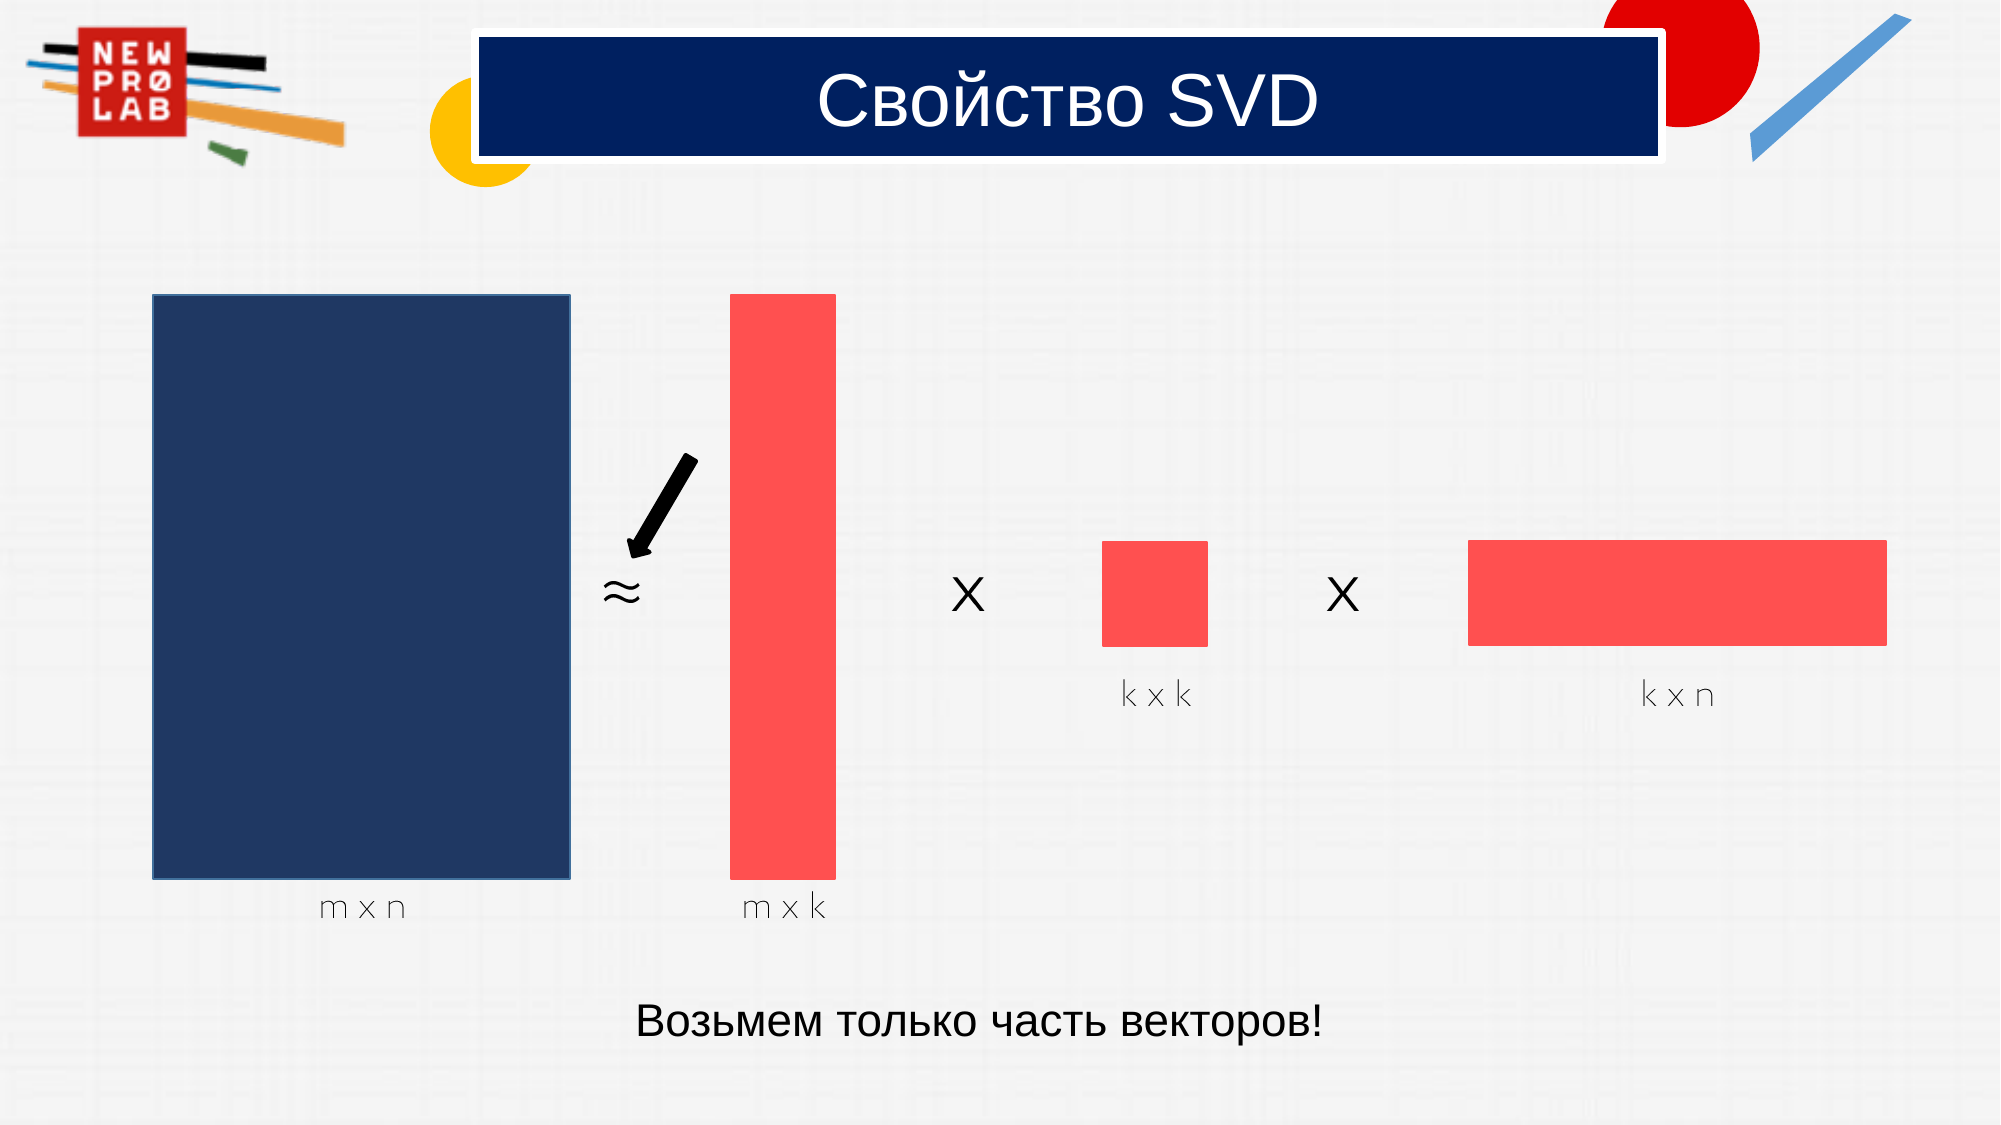

# Свойство SVD

Возьмем только часть векторов!